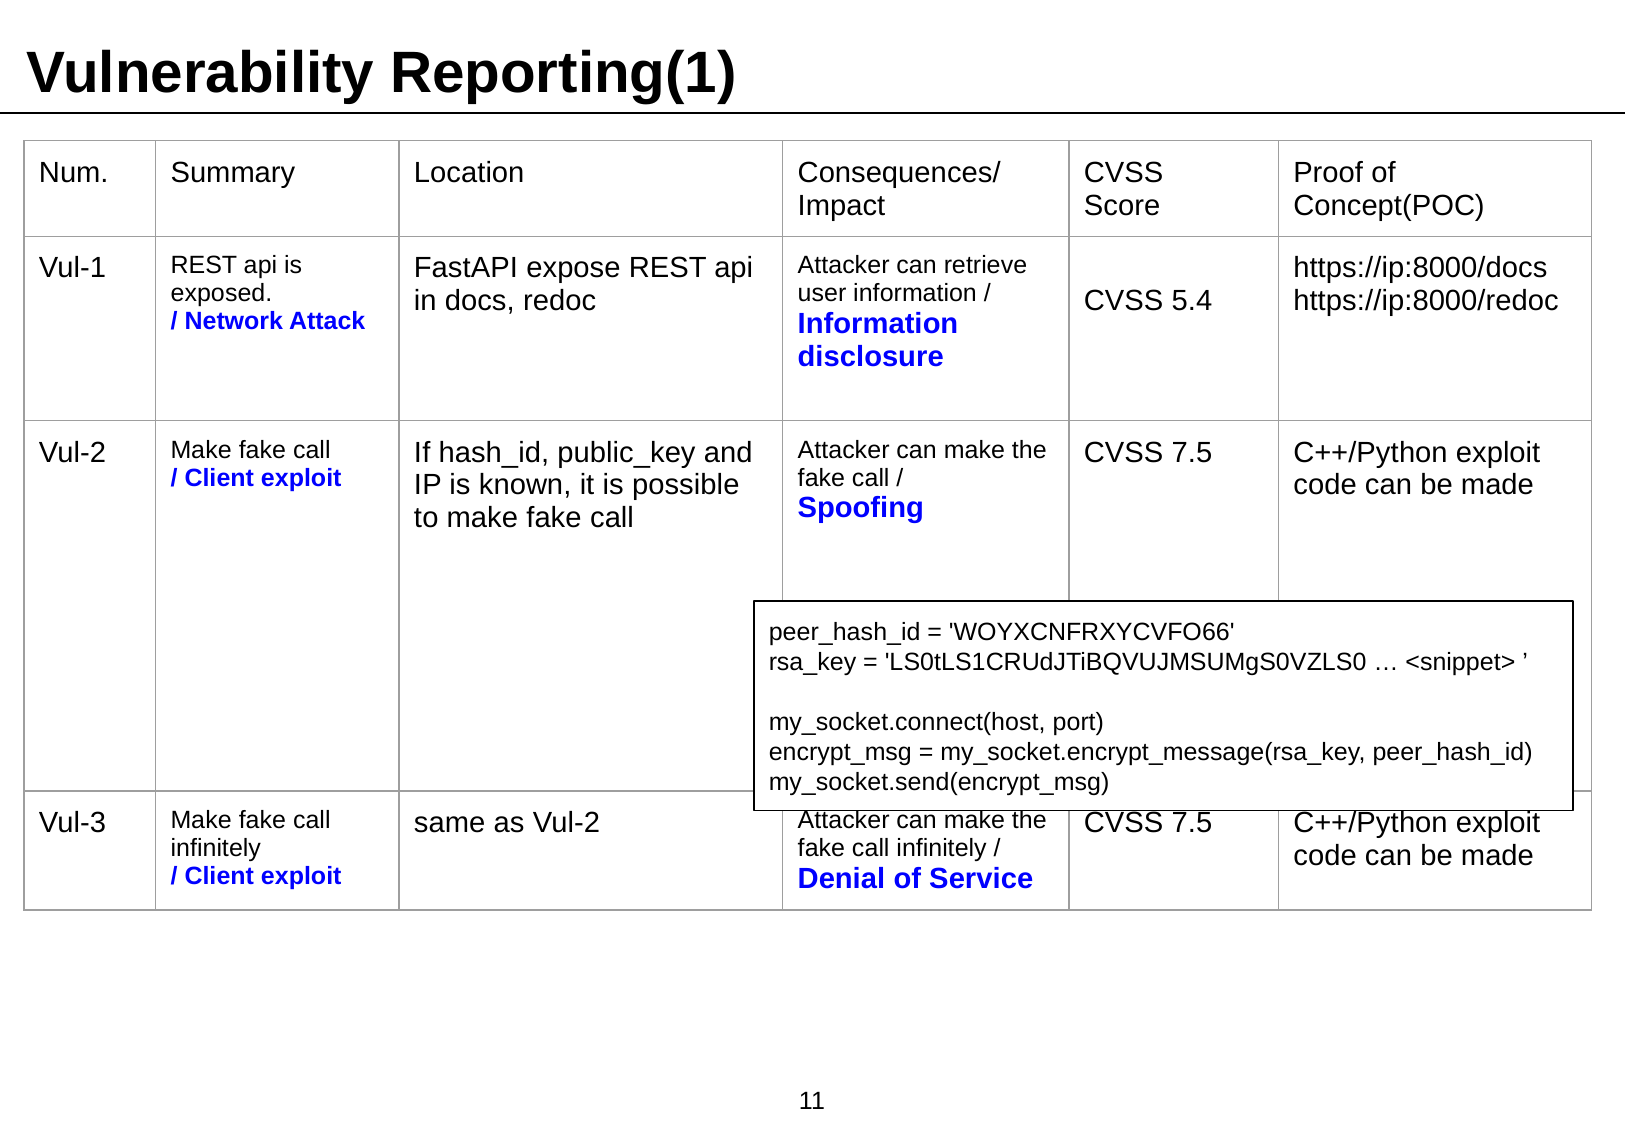

Vulnerability Reporting(1)
| Num. | Summary | Location | Consequences/ Impact | CVSS Score | Proof of Concept(POC) |
| --- | --- | --- | --- | --- | --- |
| Vul-1 | REST api is exposed. / Network Attack | FastAPI expose REST api in docs, redoc | Attacker can retrieve user information / Information disclosure | CVSS 5.4 | https://ip:8000/docs https://ip:8000/redoc |
| Vul-2 | Make fake call / Client exploit | If hash\_id, public\_key and IP is known, it is possible to make fake call | Attacker can make the fake call / Spoofing | CVSS 7.5 | C++/Python exploit code can be made |
| Vul-3 | Make fake call infinitely / Client exploit | same as Vul-2 | Attacker can make the fake call infinitely / Denial of Service | CVSS 7.5 | C++/Python exploit code can be made |
peer_hash_id = 'WOYXCNFRXYCVFO66'
rsa_key = 'LS0tLS1CRUdJTiBQVUJMSUMgS0VZLS0 … <snippet> ’

my_socket.connect(host, port)
encrypt_msg = my_socket.encrypt_message(rsa_key, peer_hash_id)
my_socket.send(encrypt_msg)
11